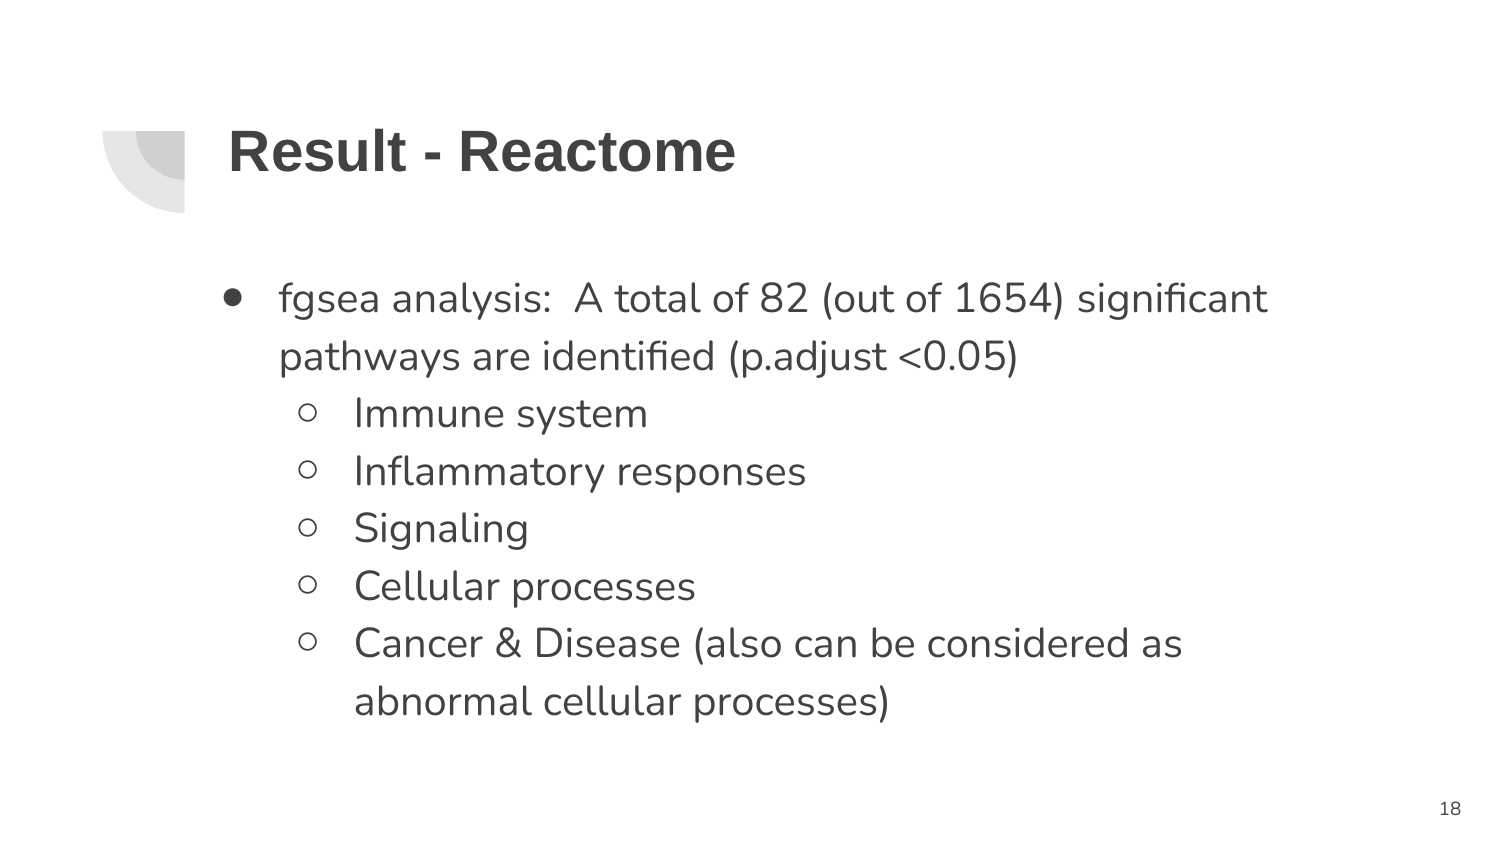

# Result - Reactome
fgsea analysis:  A total of 82 (out of 1654) significant pathways are identified (p.adjust <0.05)
Immune system
Inflammatory responses
Signaling
Cellular processes
Cancer & Disease (also can be considered as abnormal cellular processes)
18